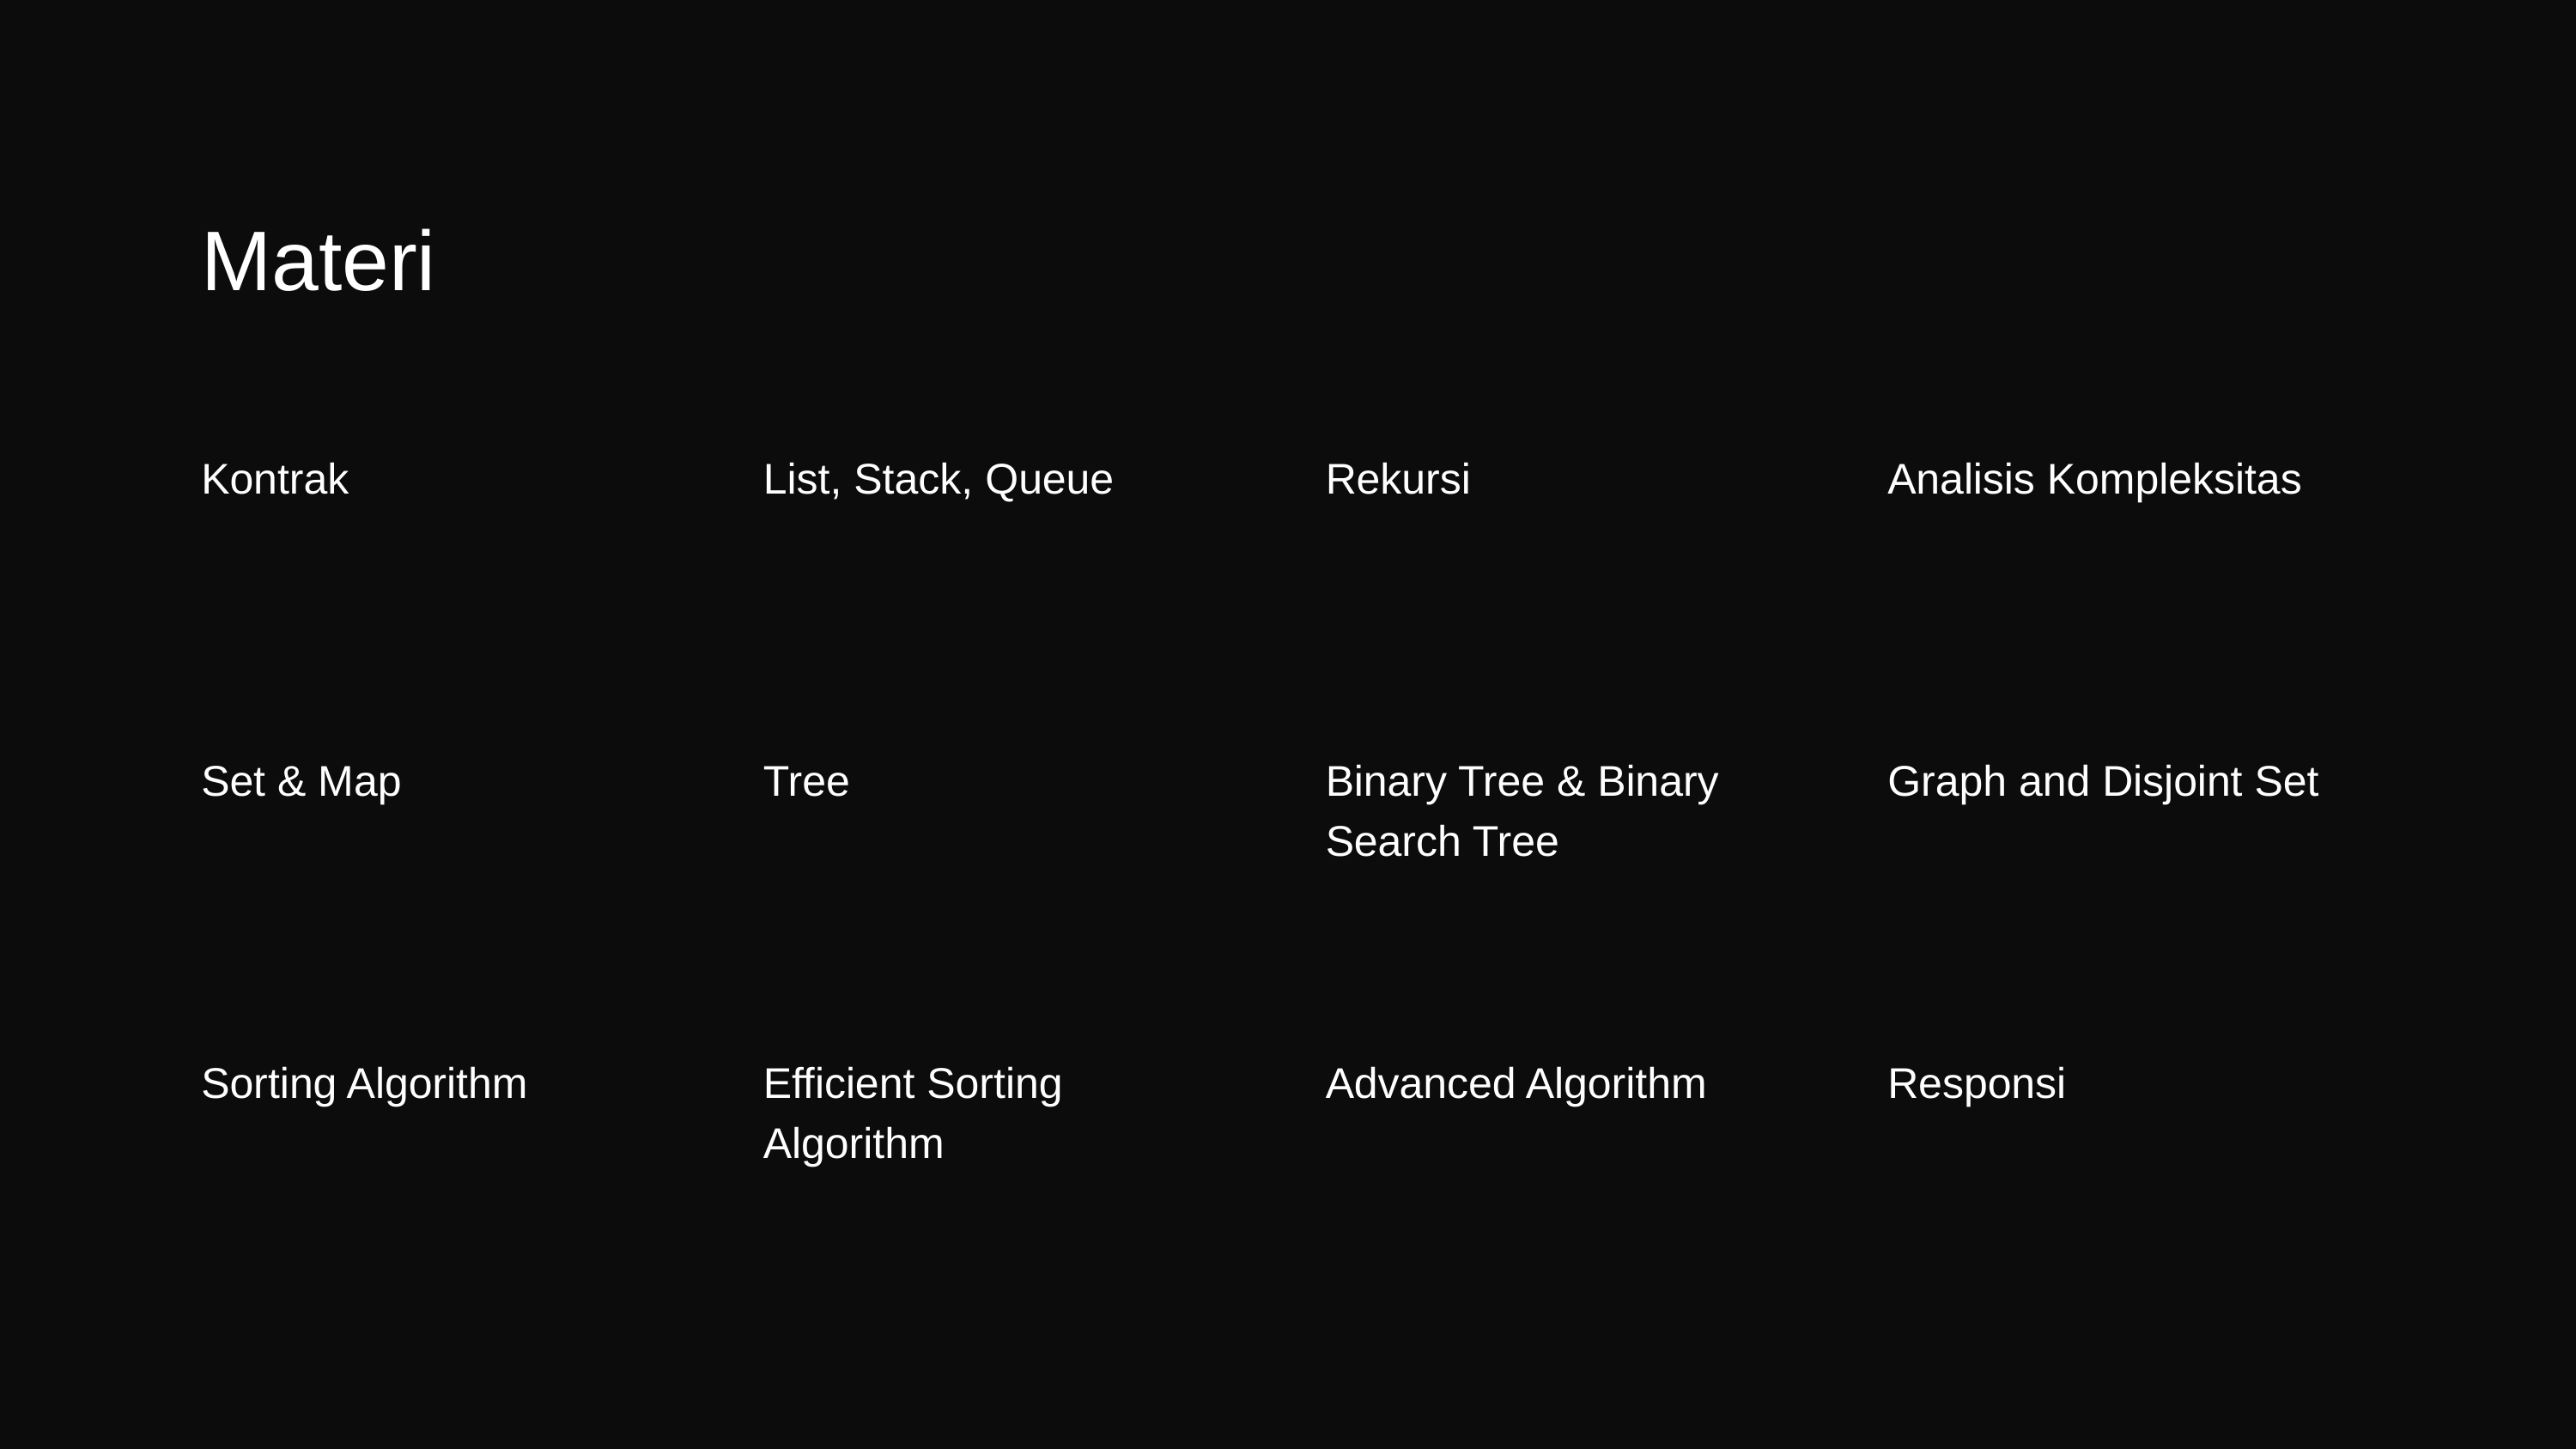

Materi
Kontrak
List, Stack, Queue
Rekursi
Analisis Kompleksitas
Set & Map
Tree
Binary Tree & Binary Search Tree
Graph and Disjoint Set
Sorting Algorithm
Efficient Sorting Algorithm
Advanced Algorithm
Responsi